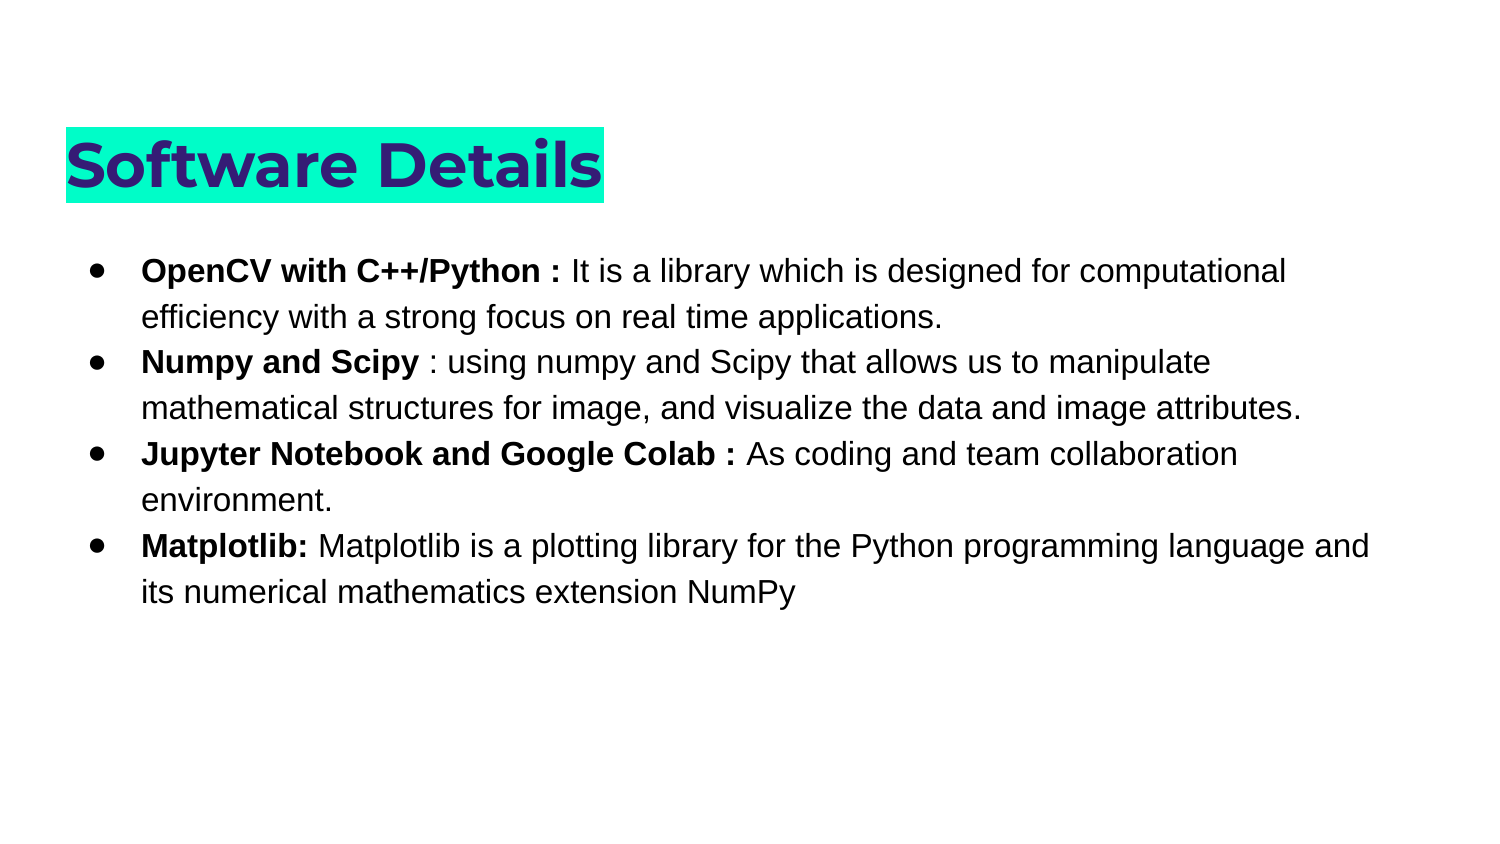

# Software Details
OpenCV with C++/Python : It is a library which is designed for computational efficiency with a strong focus on real time applications.
Numpy and Scipy : using numpy and Scipy that allows us to manipulate mathematical structures for image, and visualize the data and image attributes.
Jupyter Notebook and Google Colab : As coding and team collaboration environment.
Matplotlib: Matplotlib is a plotting library for the Python programming language and its numerical mathematics extension NumPy